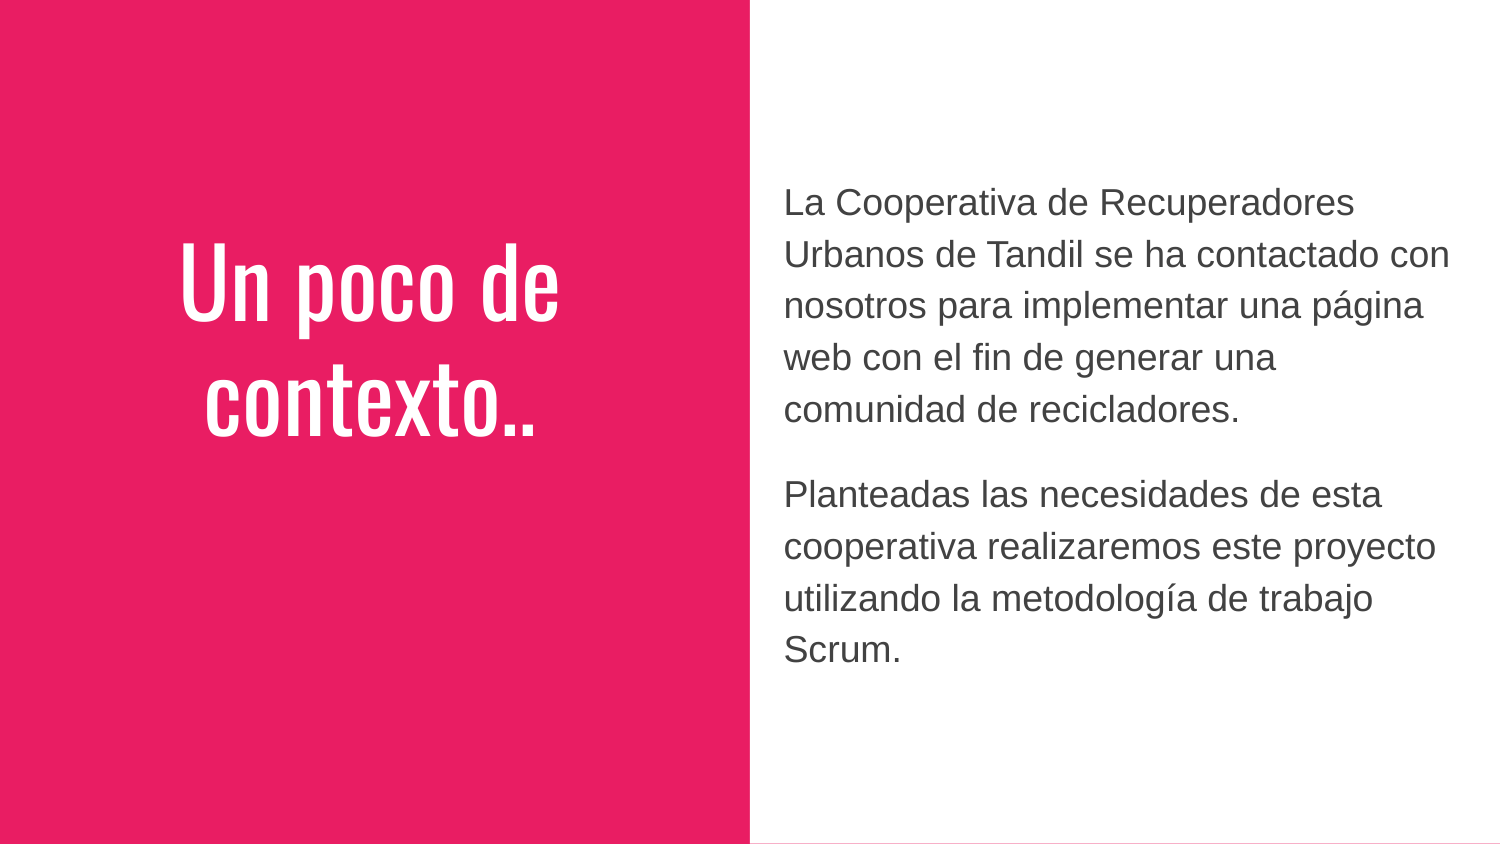

La Cooperativa de Recuperadores Urbanos de Tandil se ha contactado con nosotros para implementar una página web con el fin de generar una comunidad de recicladores.
Planteadas las necesidades de esta cooperativa realizaremos este proyecto utilizando la metodología de trabajo Scrum.
# Un poco de contexto..